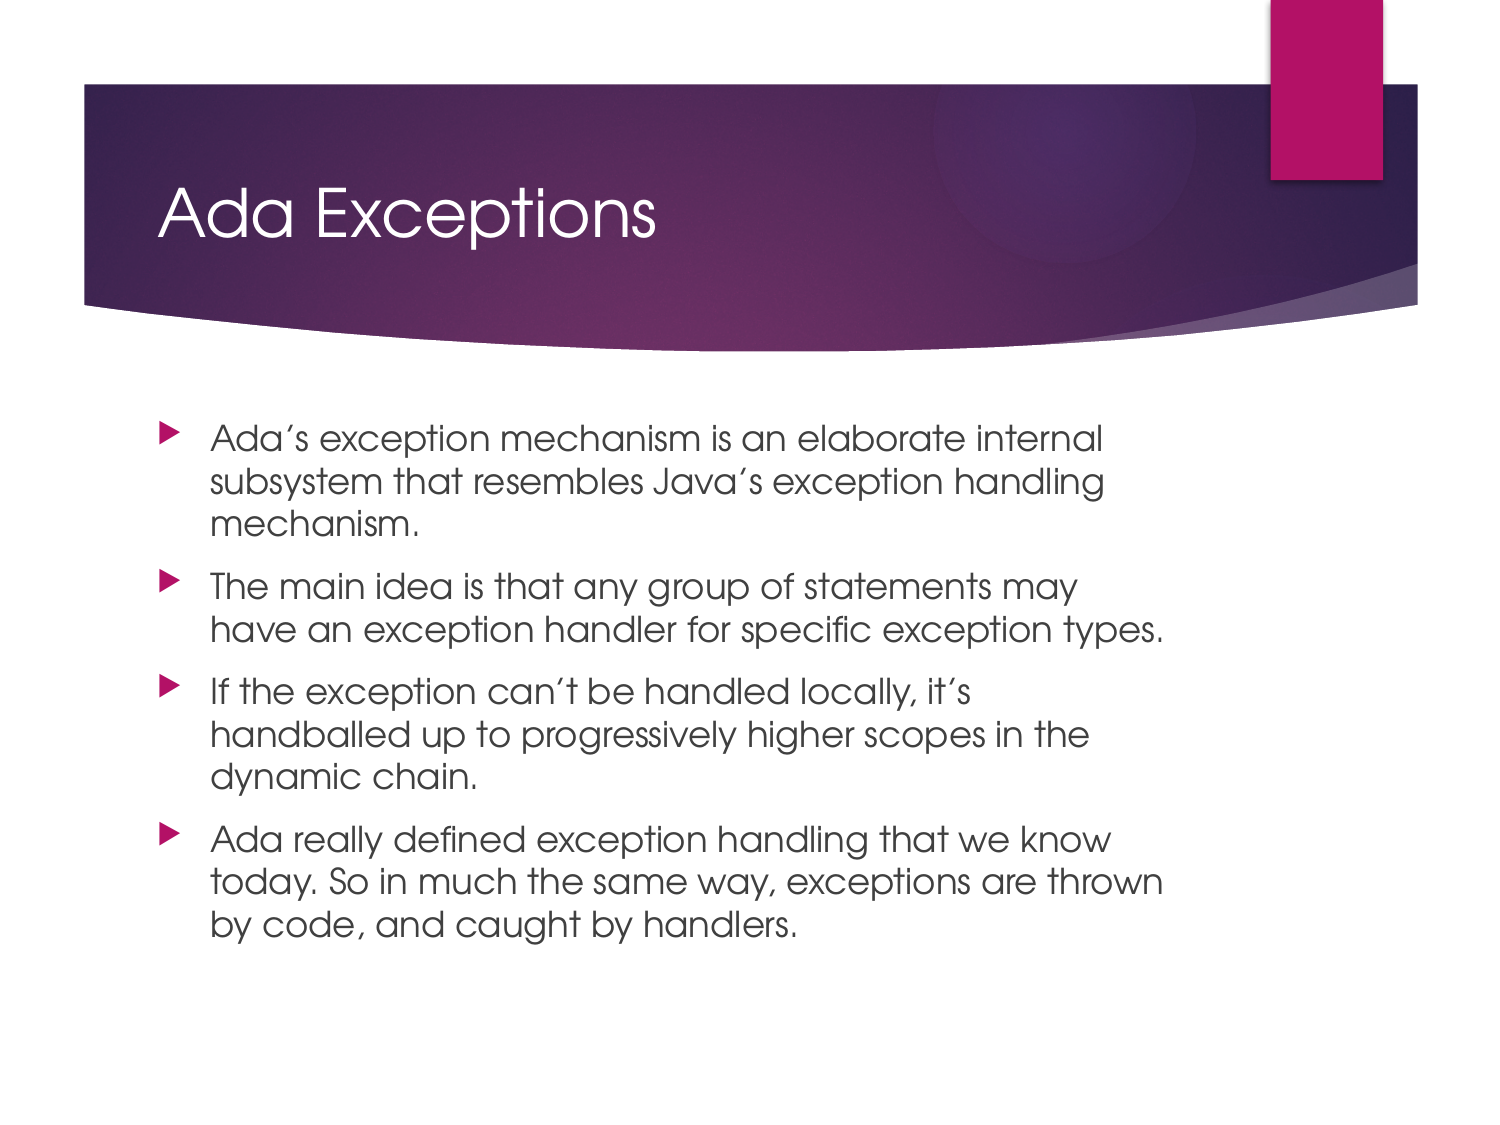

# Ada Exceptions
Ada’s exception mechanism is an elaborate internal subsystem that resembles Java’s exception handling mechanism.
The main idea is that any group of statements may have an exception handler for specific exception types.
If the exception can’t be handled locally, it’s handballed up to progressively higher scopes in the dynamic chain.
Ada really defined exception handling that we know today. So in much the same way, exceptions are thrown by code, and caught by handlers.